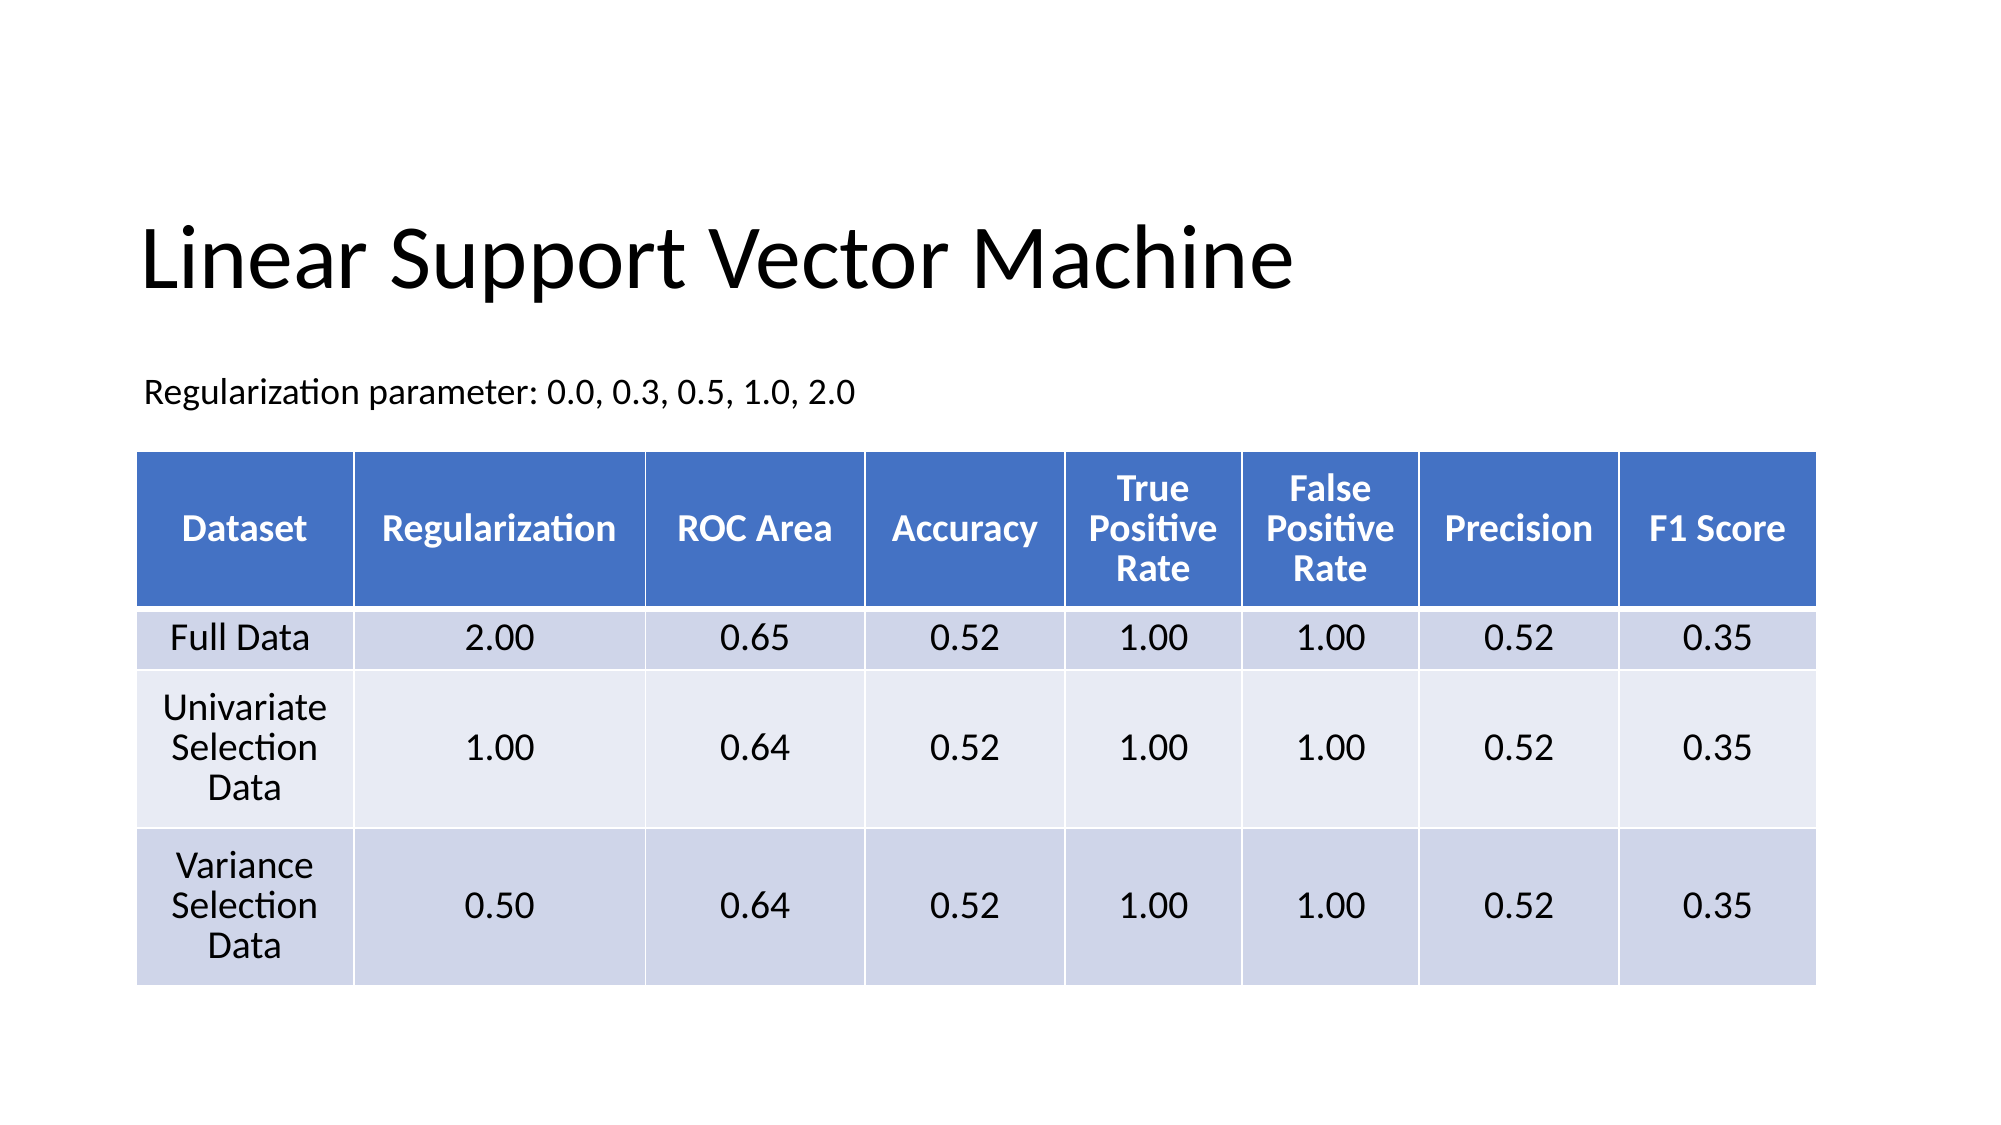

# Linear Support Vector Machine
Regularization parameter: 0.0, 0.3, 0.5, 1.0, 2.0
| Dataset | Regularization | ROC Area | Accuracy | True Positive Rate | False Positive Rate | Precision | F1 Score |
| --- | --- | --- | --- | --- | --- | --- | --- |
| Full Data | 2.00 | 0.65 | 0.52 | 1.00 | 1.00 | 0.52 | 0.35 |
| Univariate Selection Data | 1.00 | 0.64 | 0.52 | 1.00 | 1.00 | 0.52 | 0.35 |
| Variance Selection Data | 0.50 | 0.64 | 0.52 | 1.00 | 1.00 | 0.52 | 0.35 |